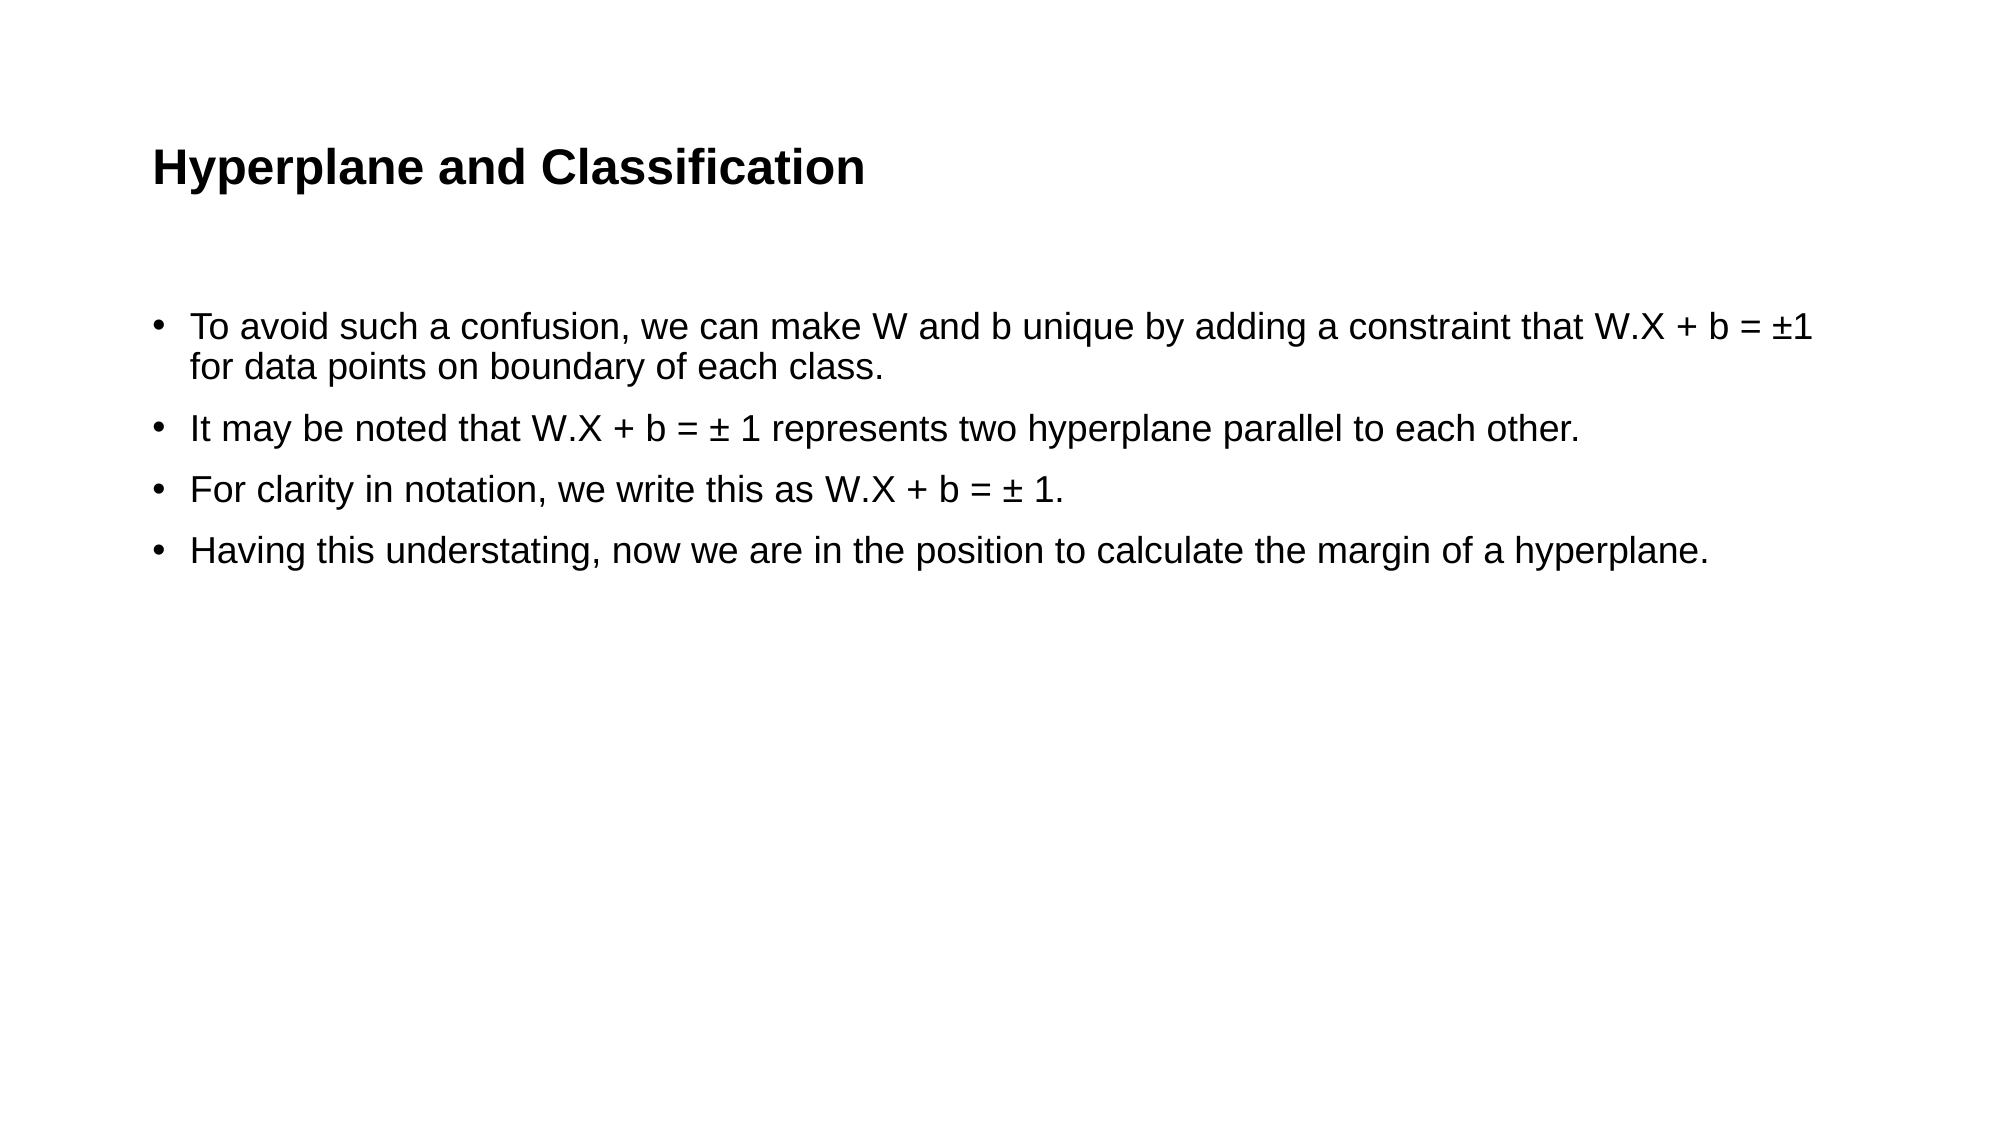

# Hyperplane and Classification
To avoid such a confusion, we can make W and b unique by adding a constraint that W.X + b = ±1 for data points on boundary of each class.
It may be noted that W.X + b = ± 1 represents two hyperplane parallel to each other.
For clarity in notation, we write this as W.X + b = ± 1.
Having this understating, now we are in the position to calculate the margin of a hyperplane.